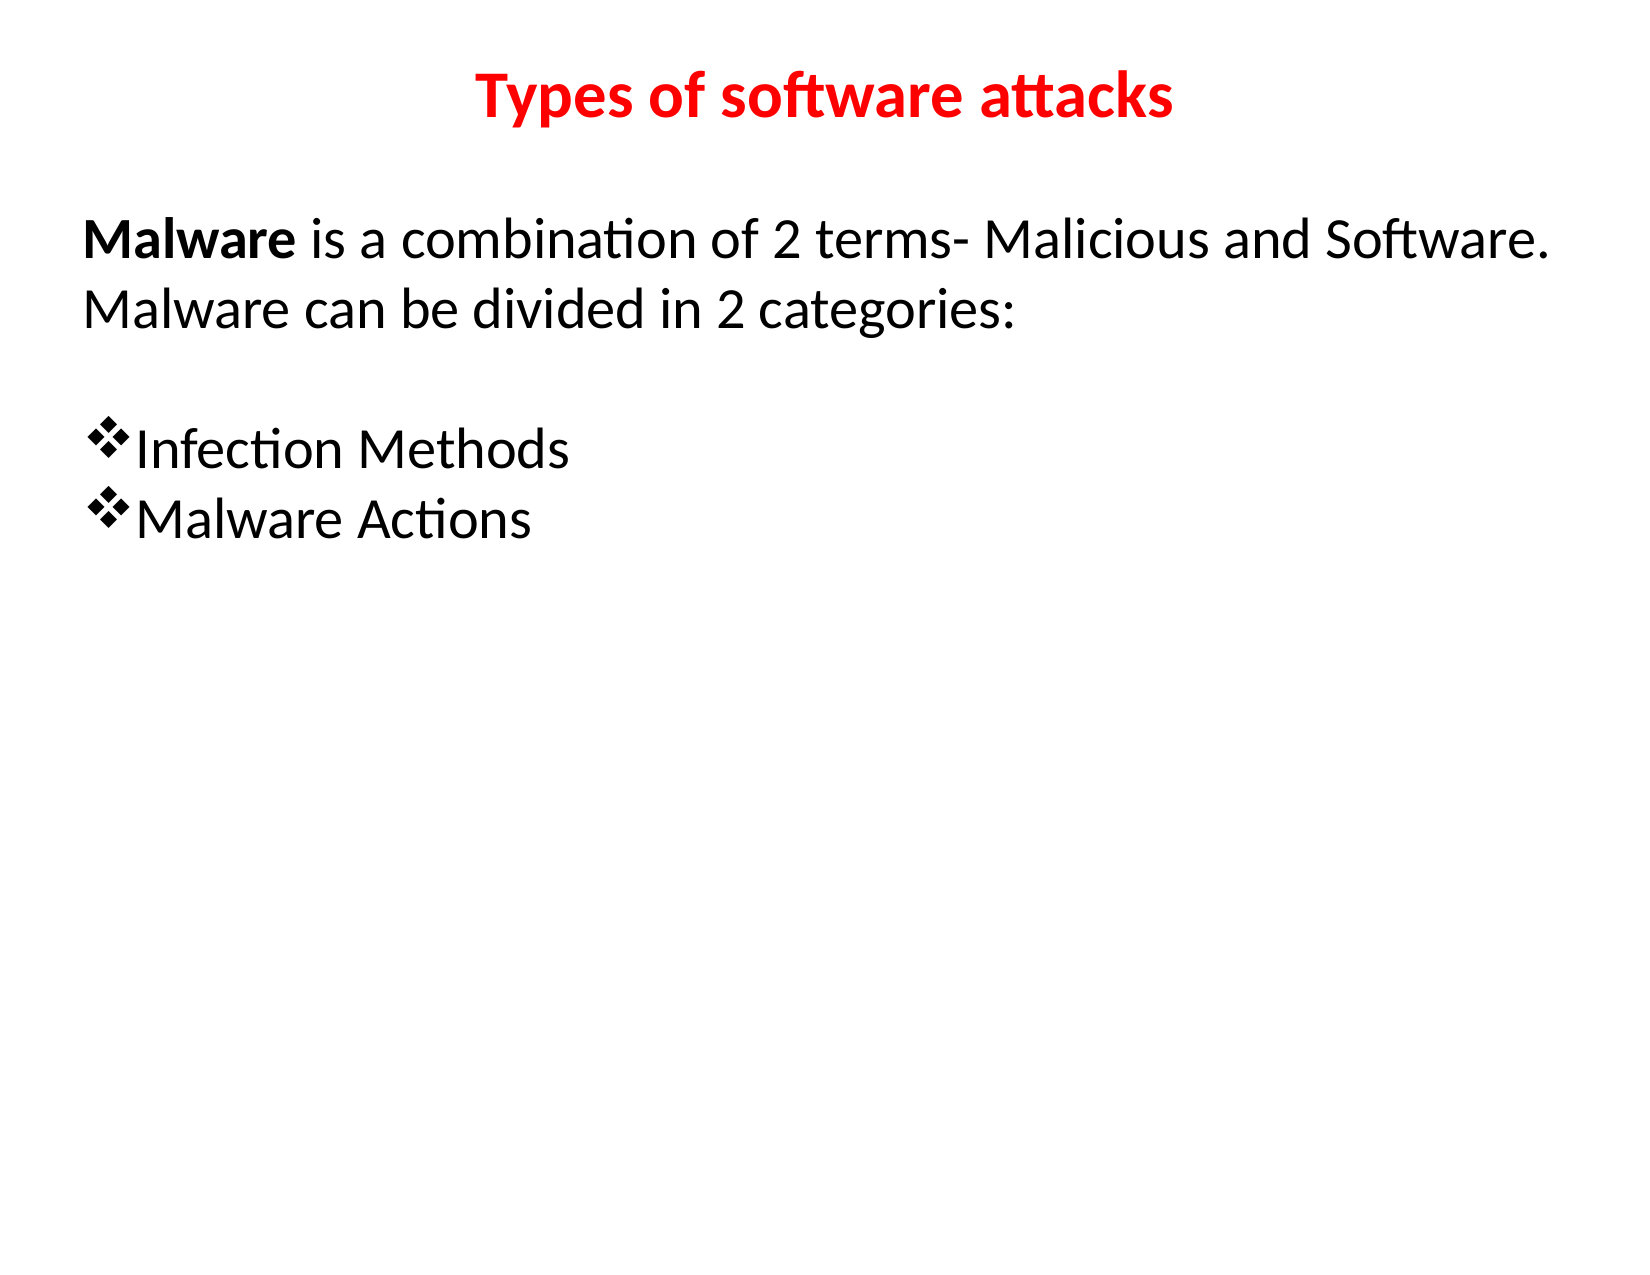

# Types of software attacks
Malware is a combination of 2 terms- Malicious and Software. Malware can be divided in 2 categories:

Infection Methods
Malware Actions